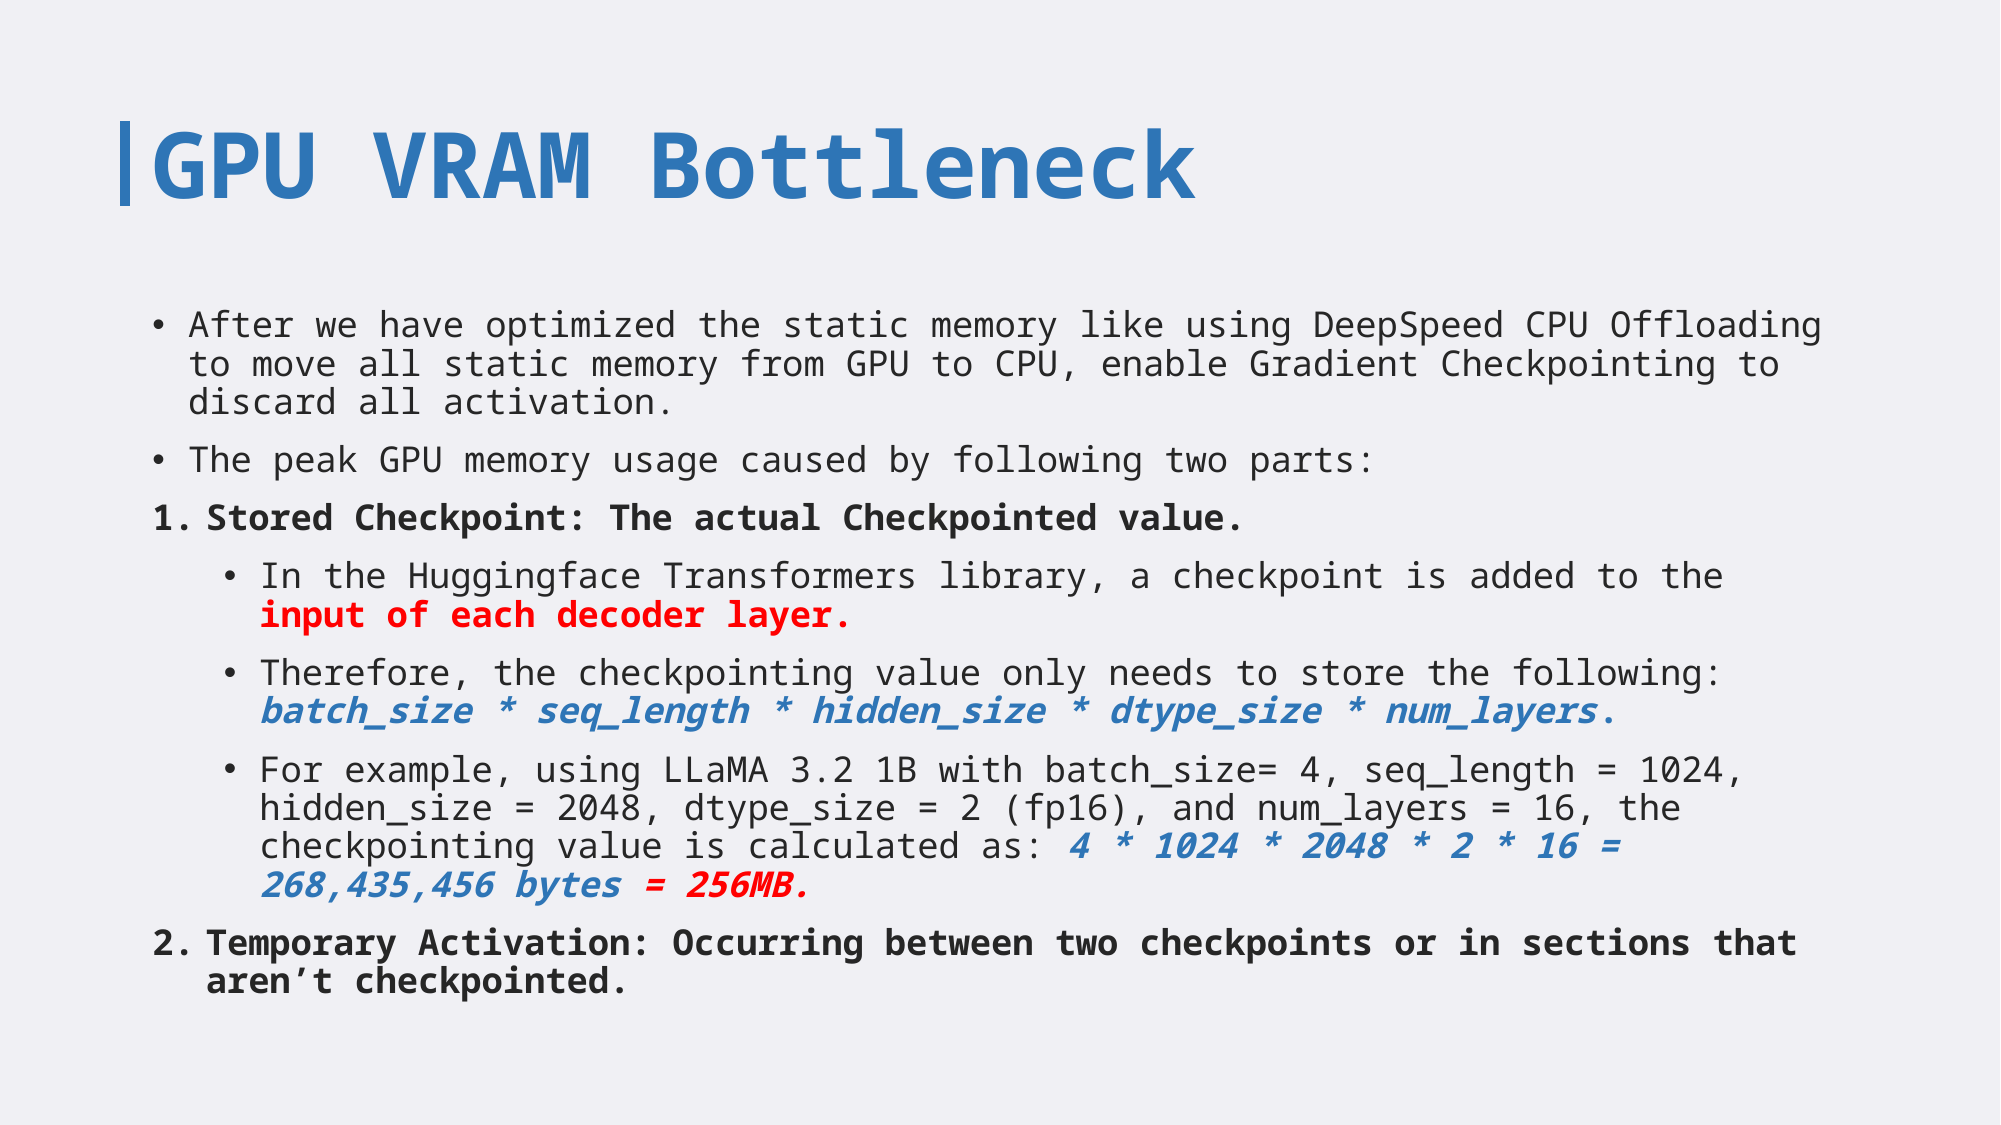

# GPU VRAM Bottleneck
After we have optimized the static memory like using DeepSpeed CPU Offloading to move all static memory from GPU to CPU, enable Gradient Checkpointing to discard all activation.
The peak GPU memory usage caused by following two parts:
Stored Checkpoint: The actual Checkpointed value.
In the Huggingface Transformers library, a checkpoint is added to the input of each decoder layer.
Therefore, the checkpointing value only needs to store the following: batch_size * seq_length * hidden_size * dtype_size * num_layers.
For example, using LLaMA 3.2 1B with batch_size= 4, seq_length = 1024, hidden_size = 2048, dtype_size = 2 (fp16), and num_layers = 16, the checkpointing value is calculated as: 4 * 1024 * 2048 * 2 * 16 = 268,435,456 bytes = 256MB.
Temporary Activation: Occurring between two checkpoints or in sections that aren’t checkpointed.